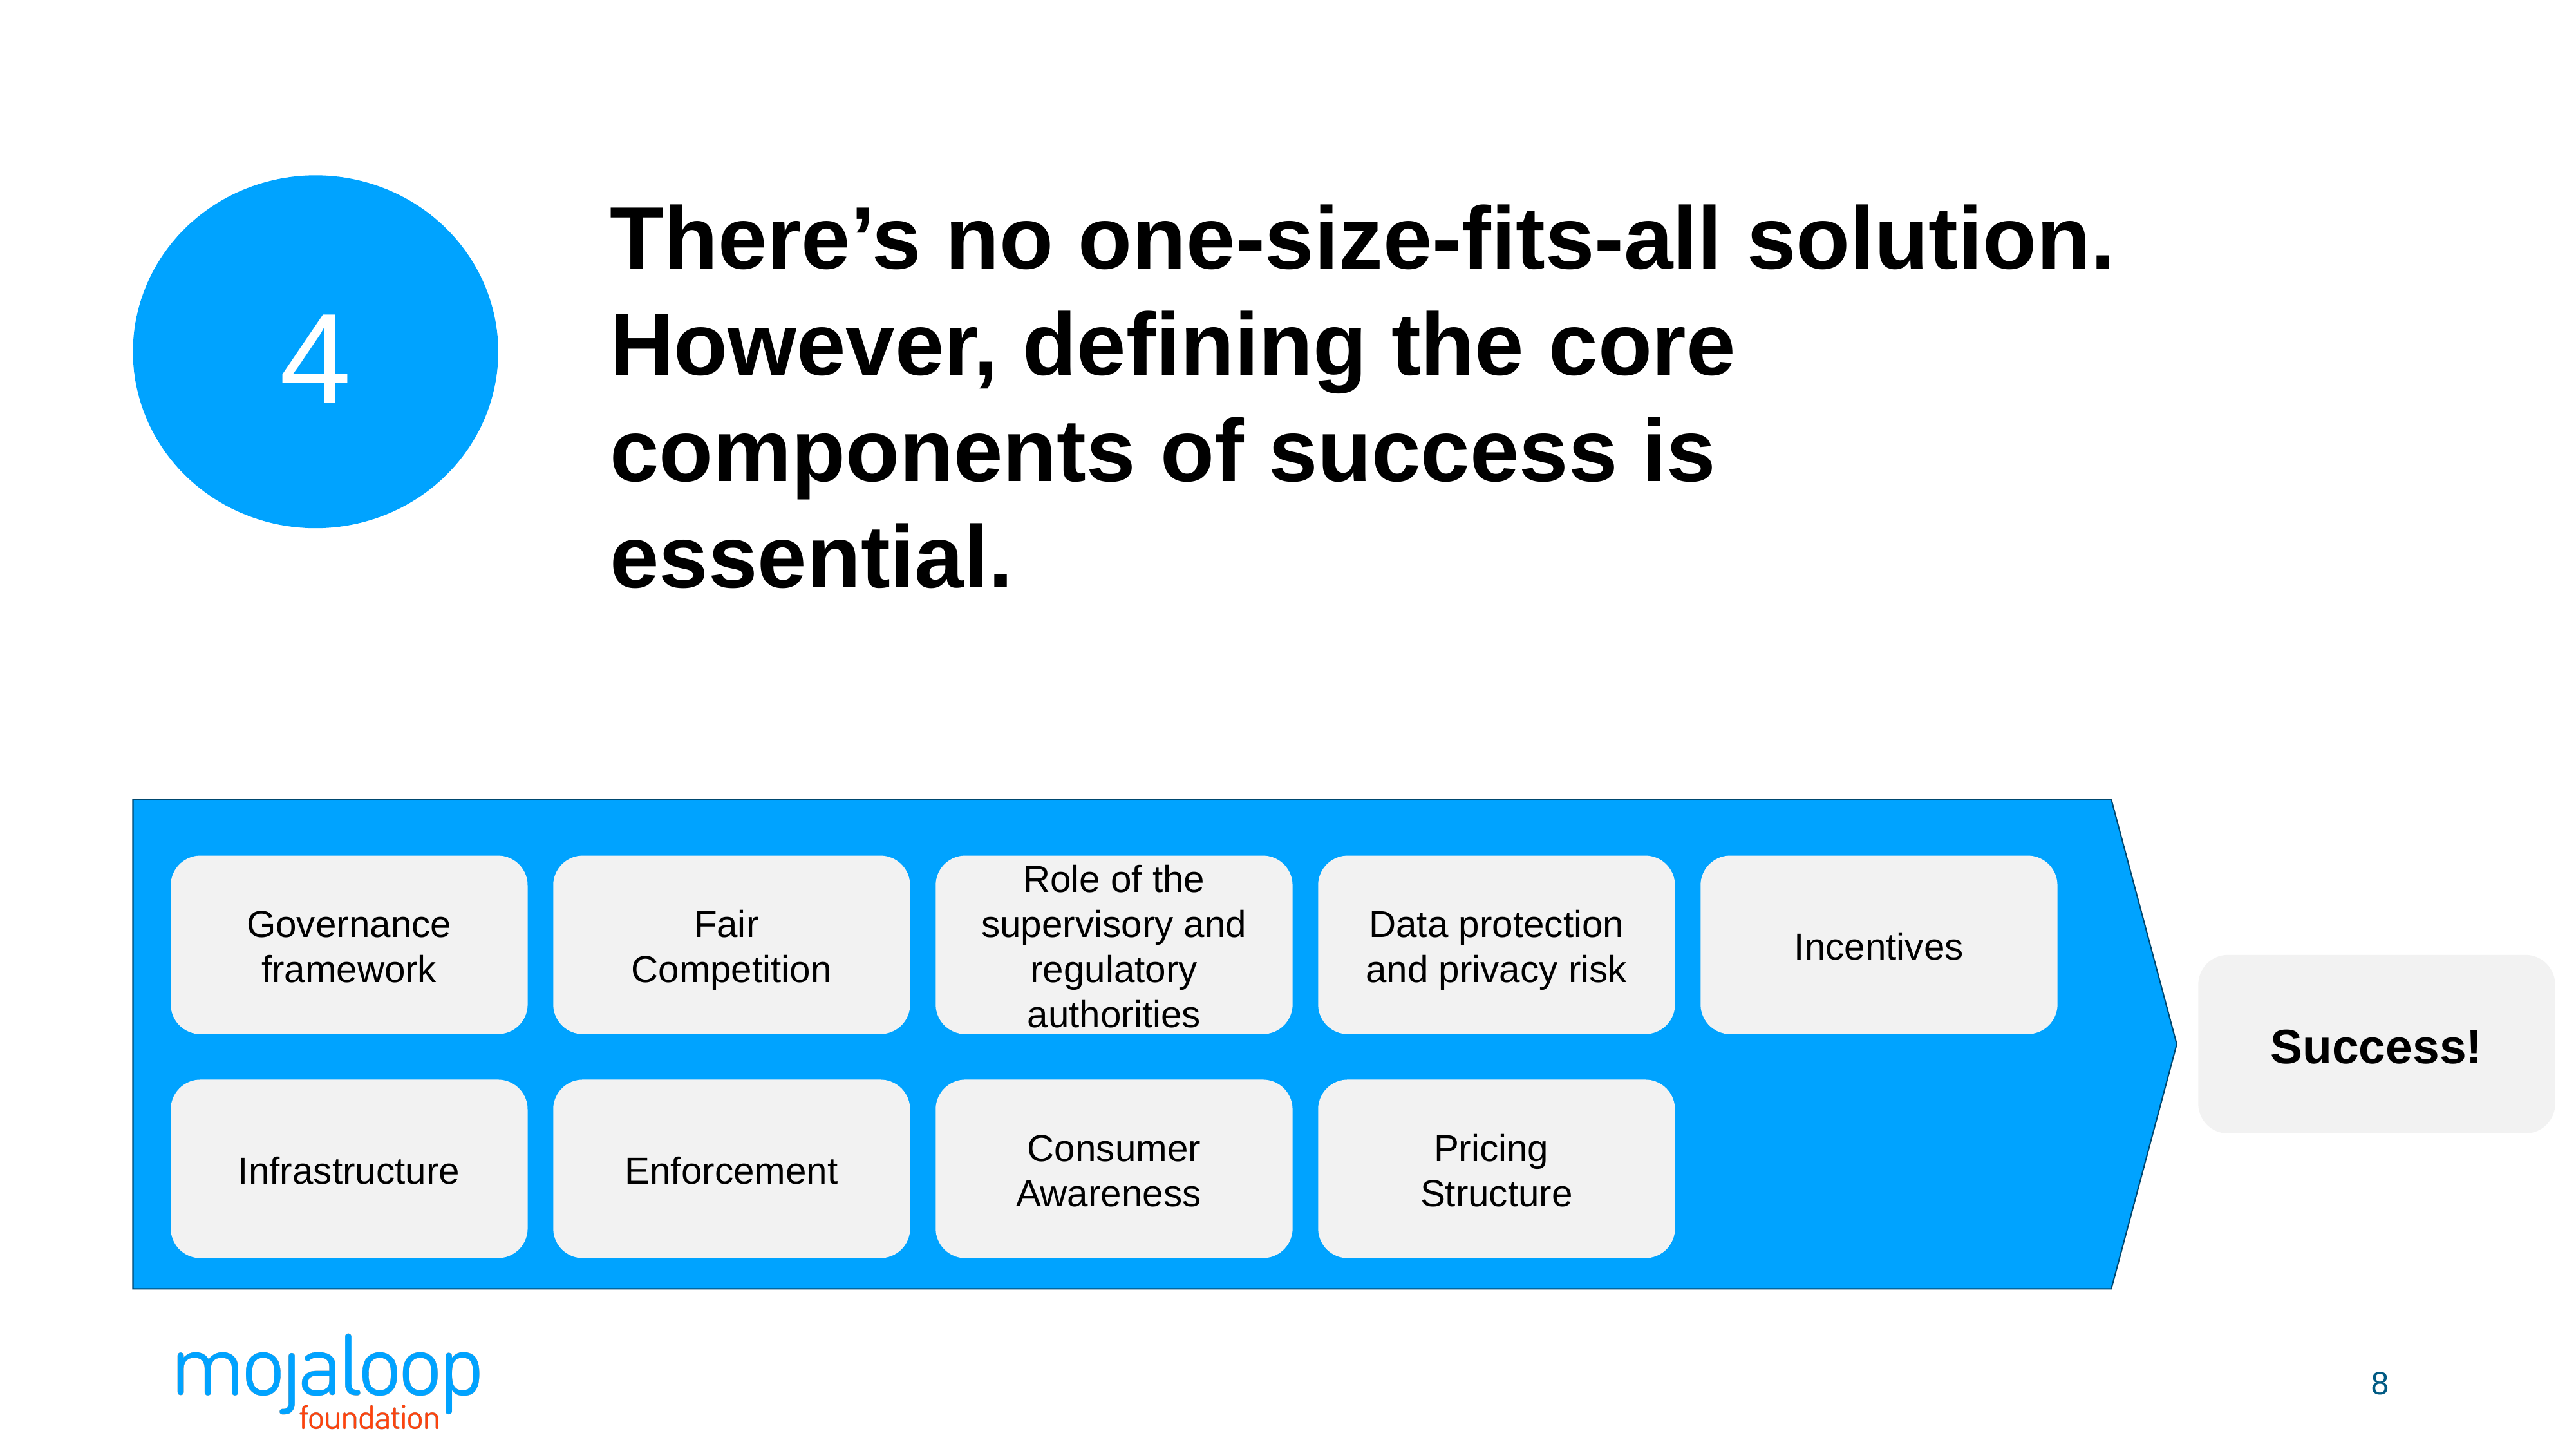

4
There’s no one-size-fits-all solution.
However, defining the core components of success is essential.

Governance framework
Fair
Competition
Role of the supervisory and regulatory authorities
Data protection and privacy risk
Incentives
Success!
Infrastructure
Enforcement
Consumer
Awareness
Pricing
Structure
8